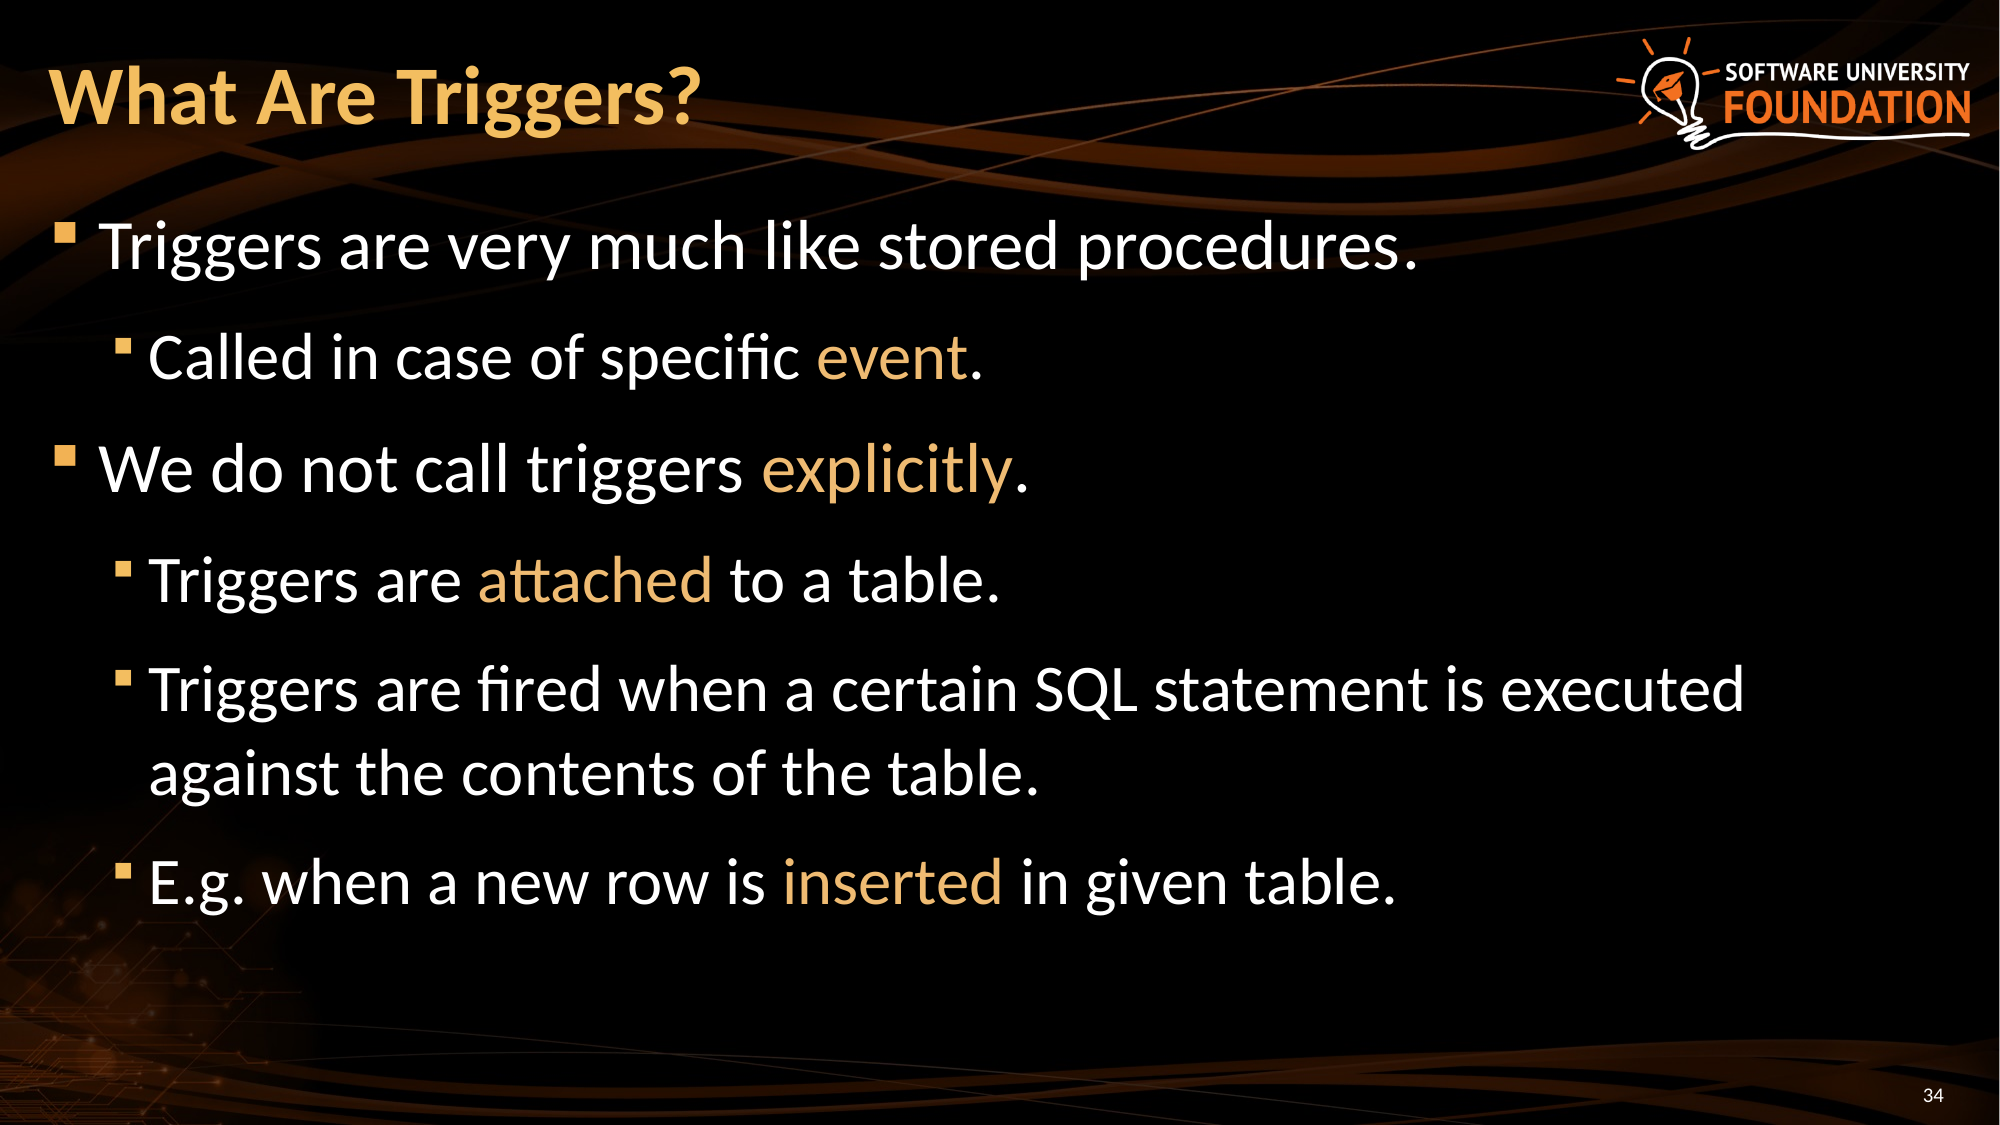

# What Are Triggers?
Triggers are very much like stored procedures.
Called in case of specific event.
We do not call triggers explicitly.
Triggers are attached to a table.
Triggers are fired when a certain SQL statement is executed against the contents of the table.
E.g. when a new row is inserted in given table.

34